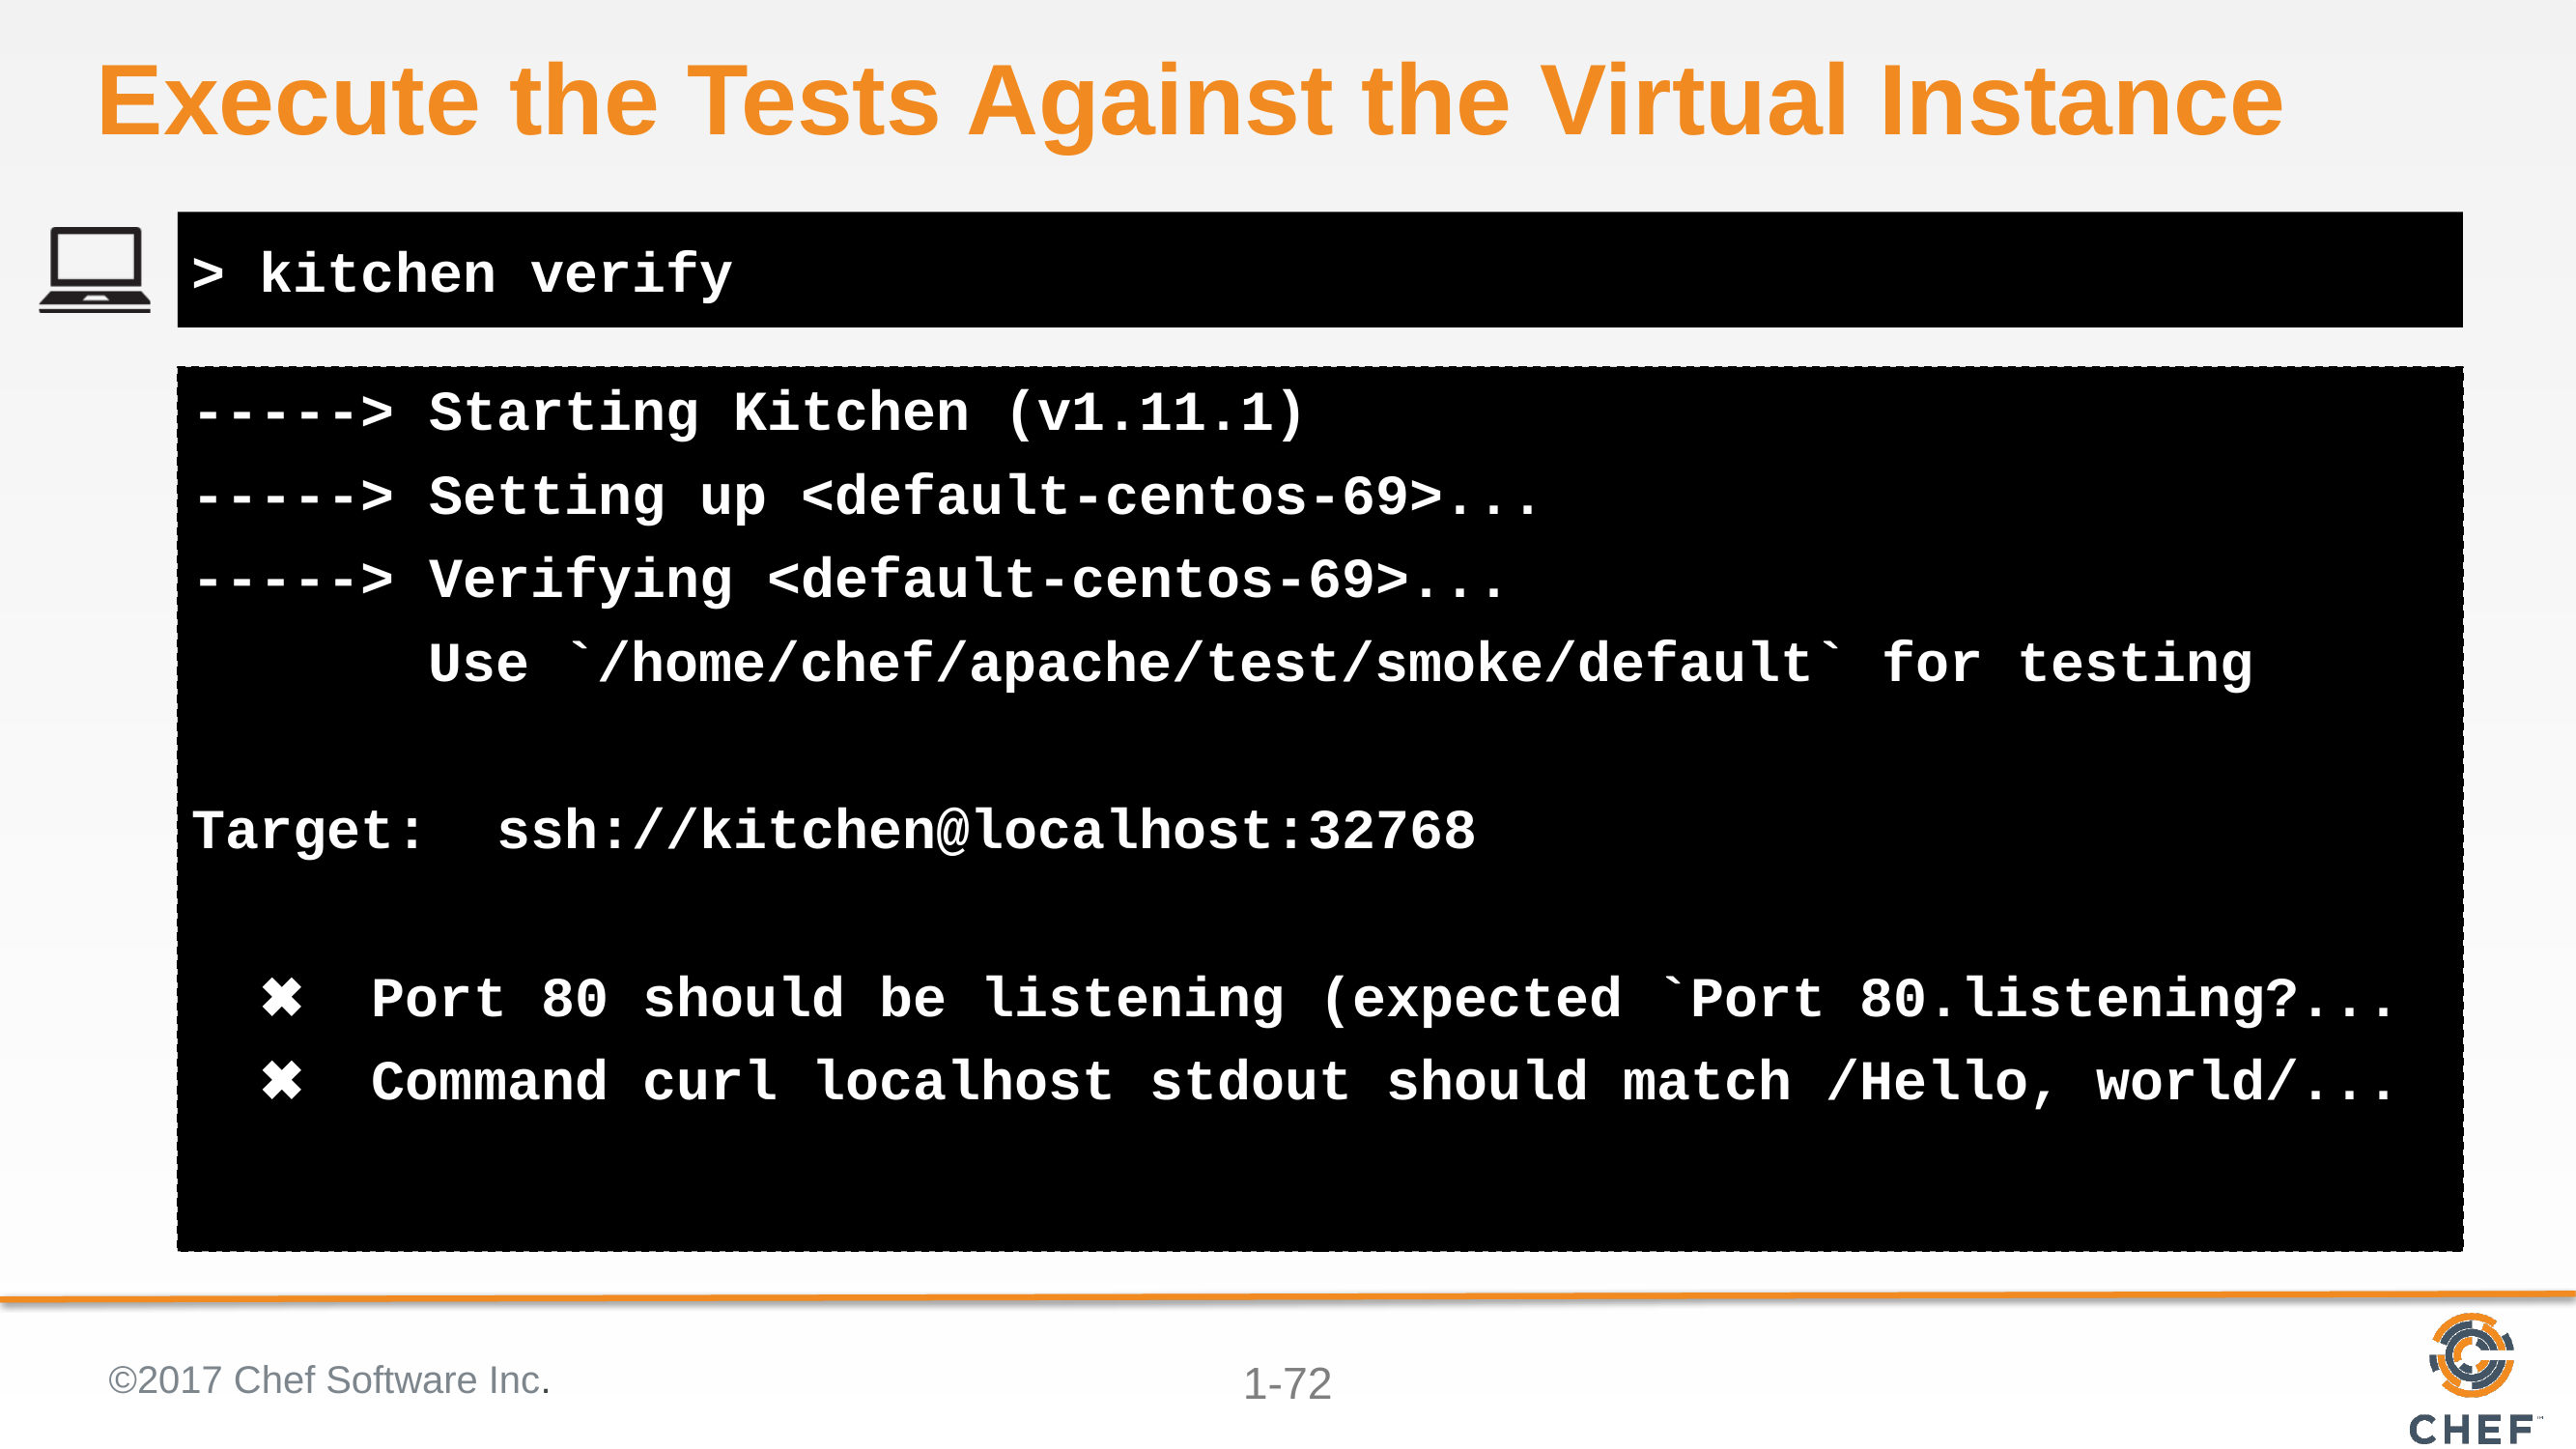

# Execute the Tests Against the Virtual Instance
> kitchen verify
-----> Starting Kitchen (v1.11.1)
-----> Setting up <default-centos-69>...
-----> Verifying <default-centos-69>...
       Use `/home/chef/apache/test/smoke/default` for testing

Target:  ssh://kitchen@localhost:32768

  ✖  Port 80 should be listening (expected `Port 80.listening?...
  ✖  Command curl localhost stdout should match /Hello, world/...